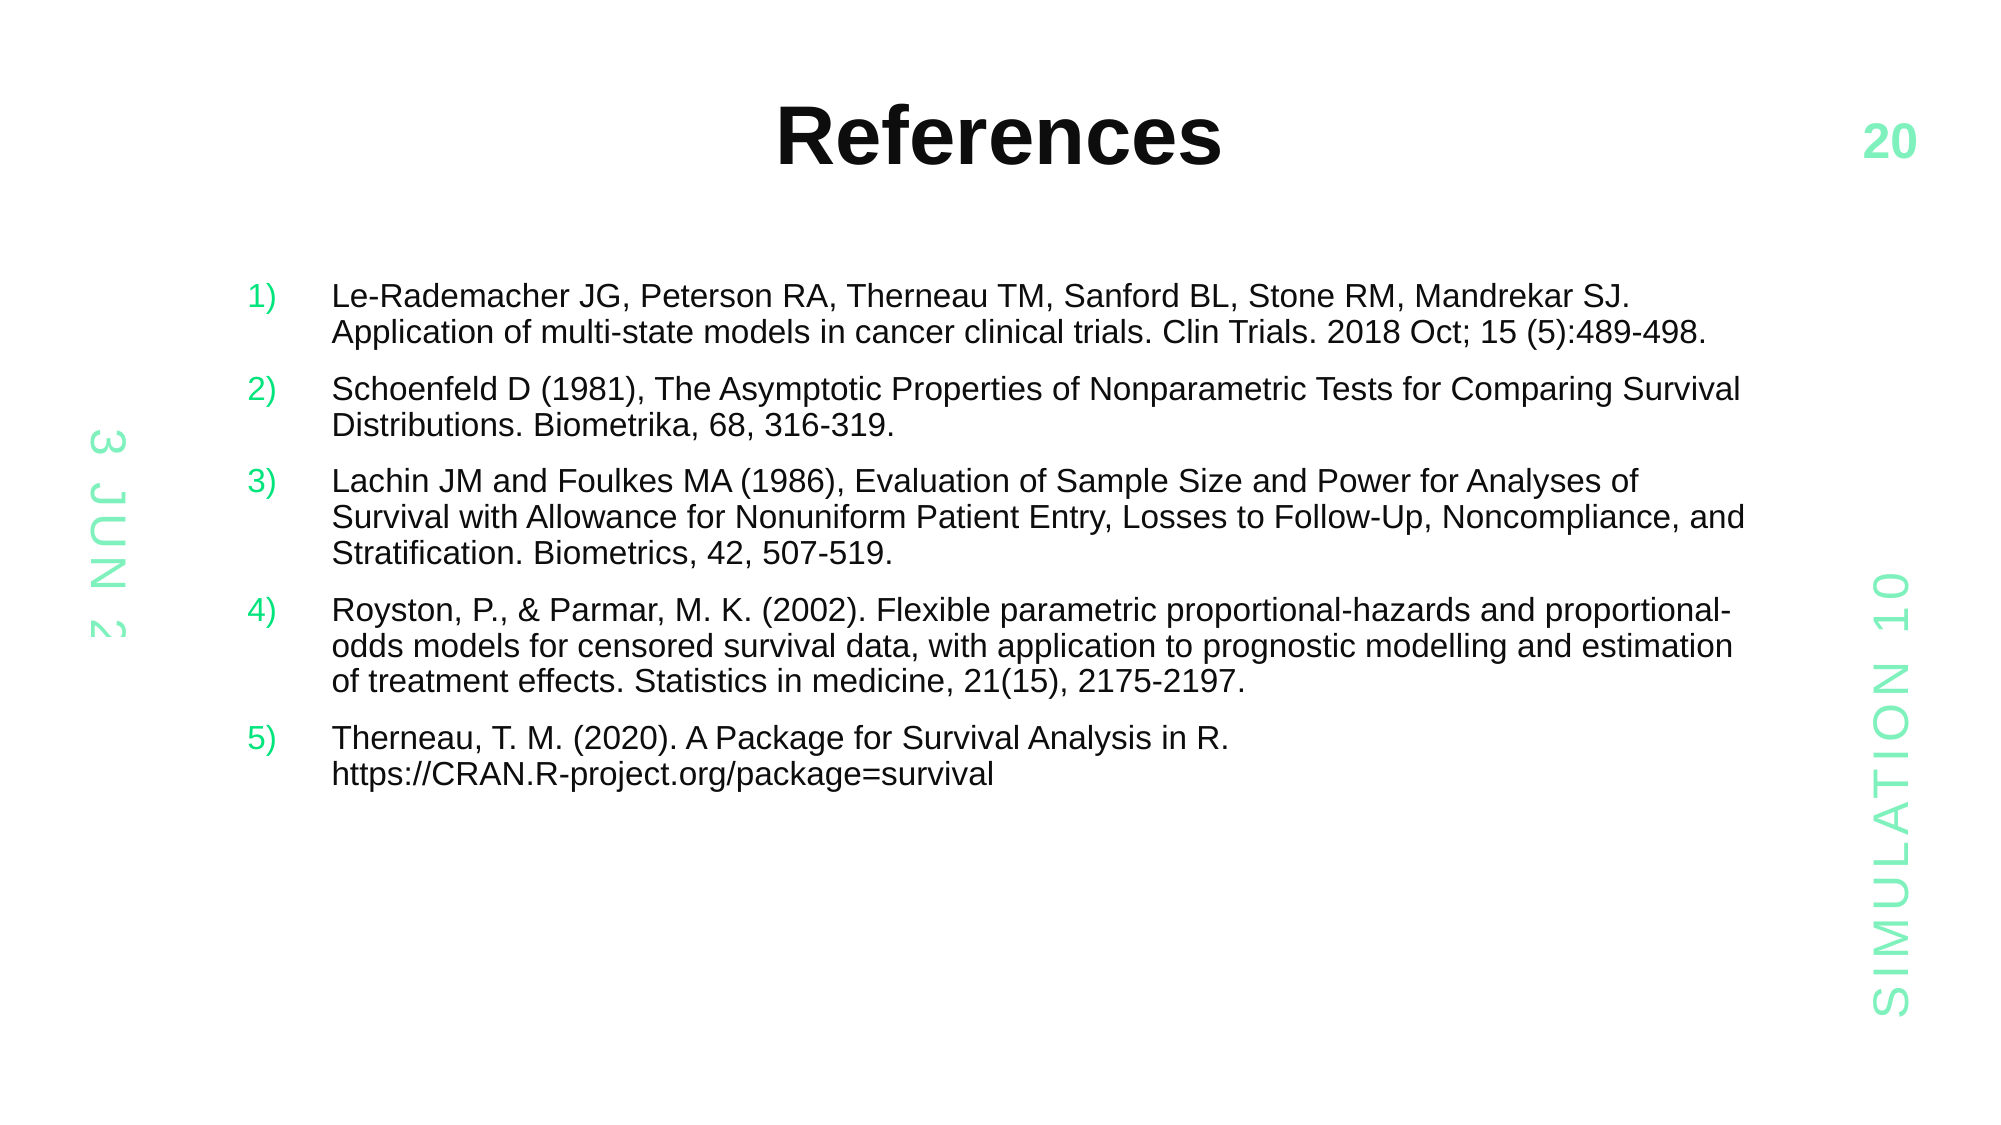

# References
20
Le-Rademacher JG, Peterson RA, Therneau TM, Sanford BL, Stone RM, Mandrekar SJ. Application of multi-state models in cancer clinical trials. Clin Trials. 2018 Oct; 15 (5):489-498.
Schoenfeld D (1981), The Asymptotic Properties of Nonparametric Tests for Comparing Survival Distributions. Biometrika, 68, 316-319.
Lachin JM and Foulkes MA (1986), Evaluation of Sample Size and Power for Analyses of Survival with Allowance for Nonuniform Patient Entry, Losses to Follow-Up, Noncompliance, and Stratification. Biometrics, 42, 507-519.
Royston, P., & Parmar, M. K. (2002). Flexible parametric proportional‐hazards and proportional‐odds models for censored survival data, with application to prognostic modelling and estimation of treatment effects. Statistics in medicine, 21(15), 2175-2197.
Therneau, T. M. (2020). A Package for Survival Analysis in R. https://CRAN.R-project.org/package=survival

3 JUN 24
SIMULATION 10499